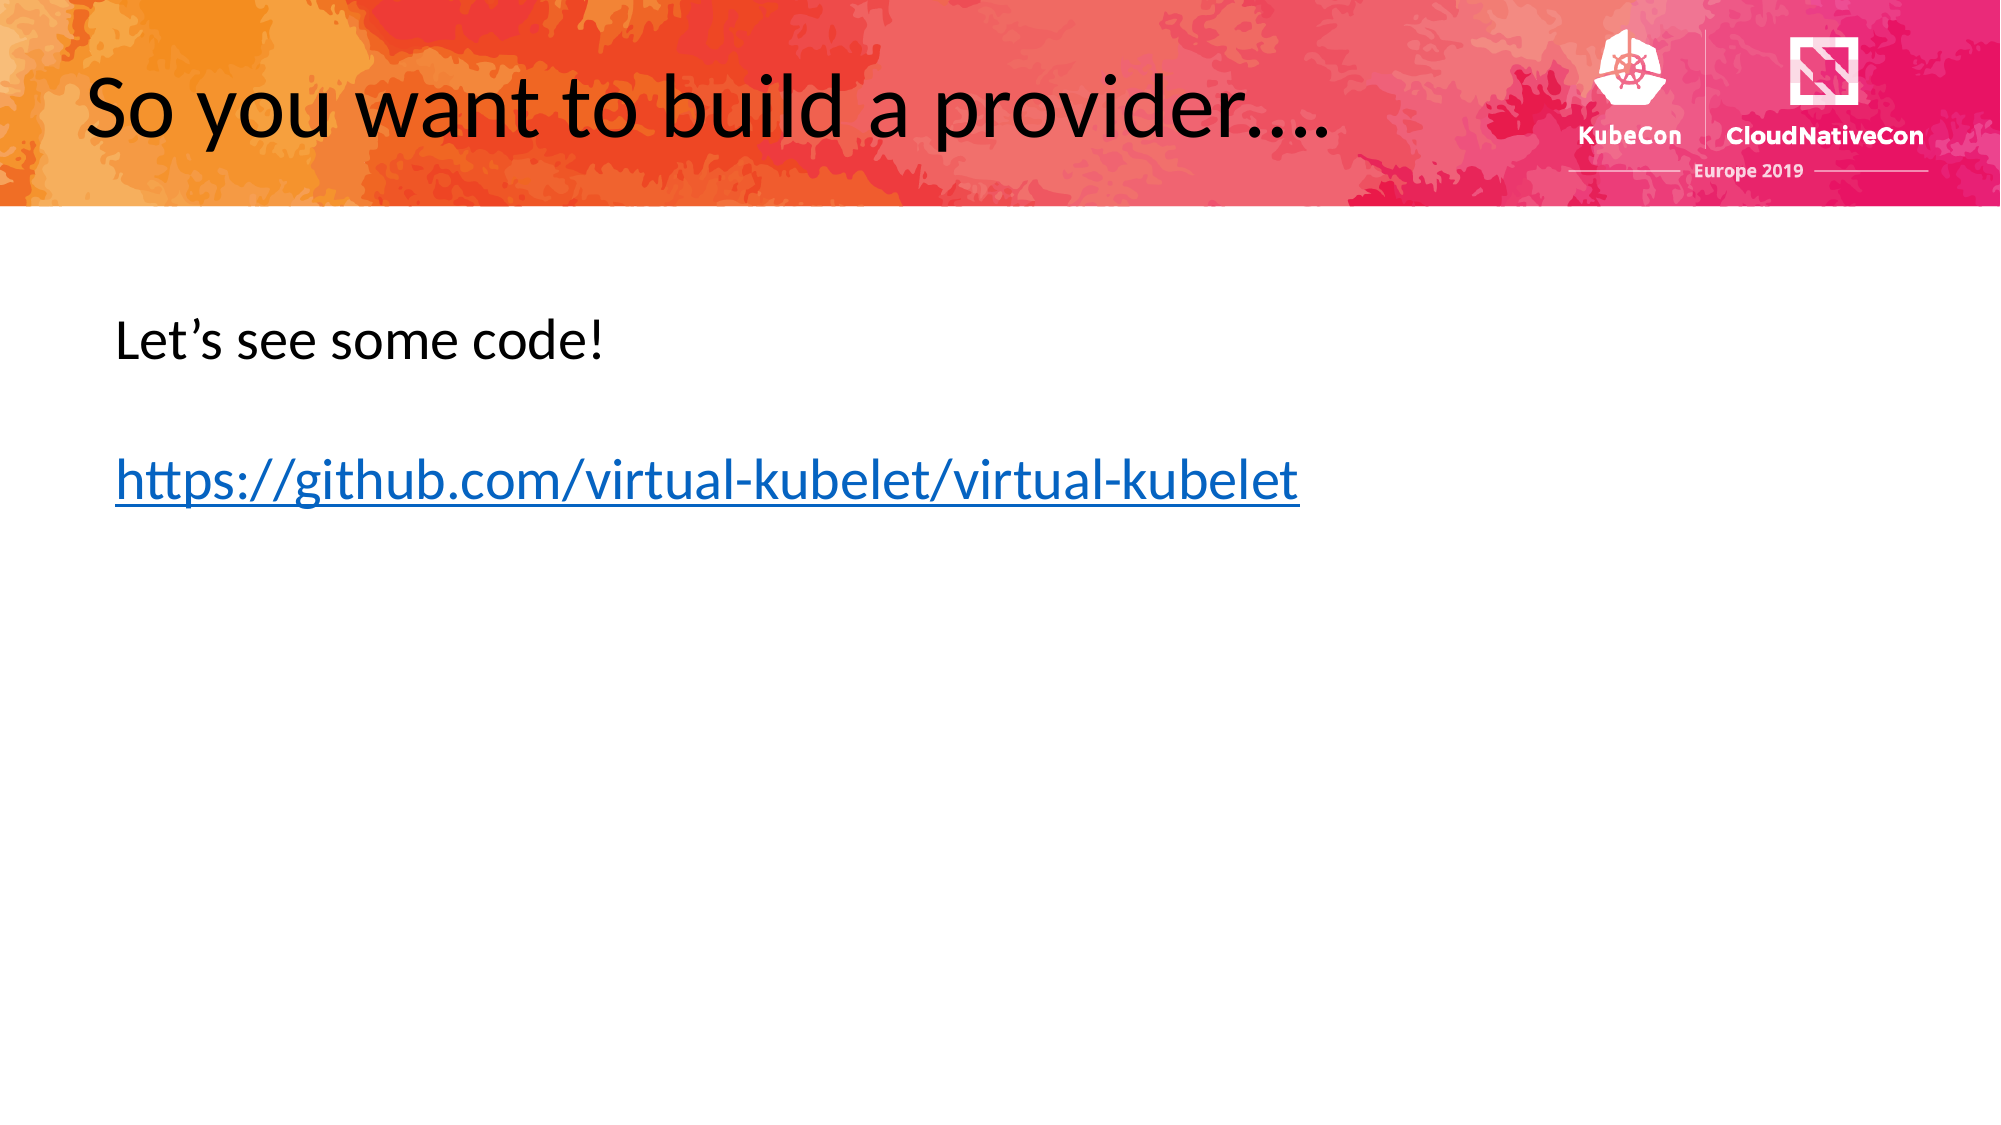

# So you want to build a provider….
Let’s see some code!

https://github.com/virtual-kubelet/virtual-kubelet